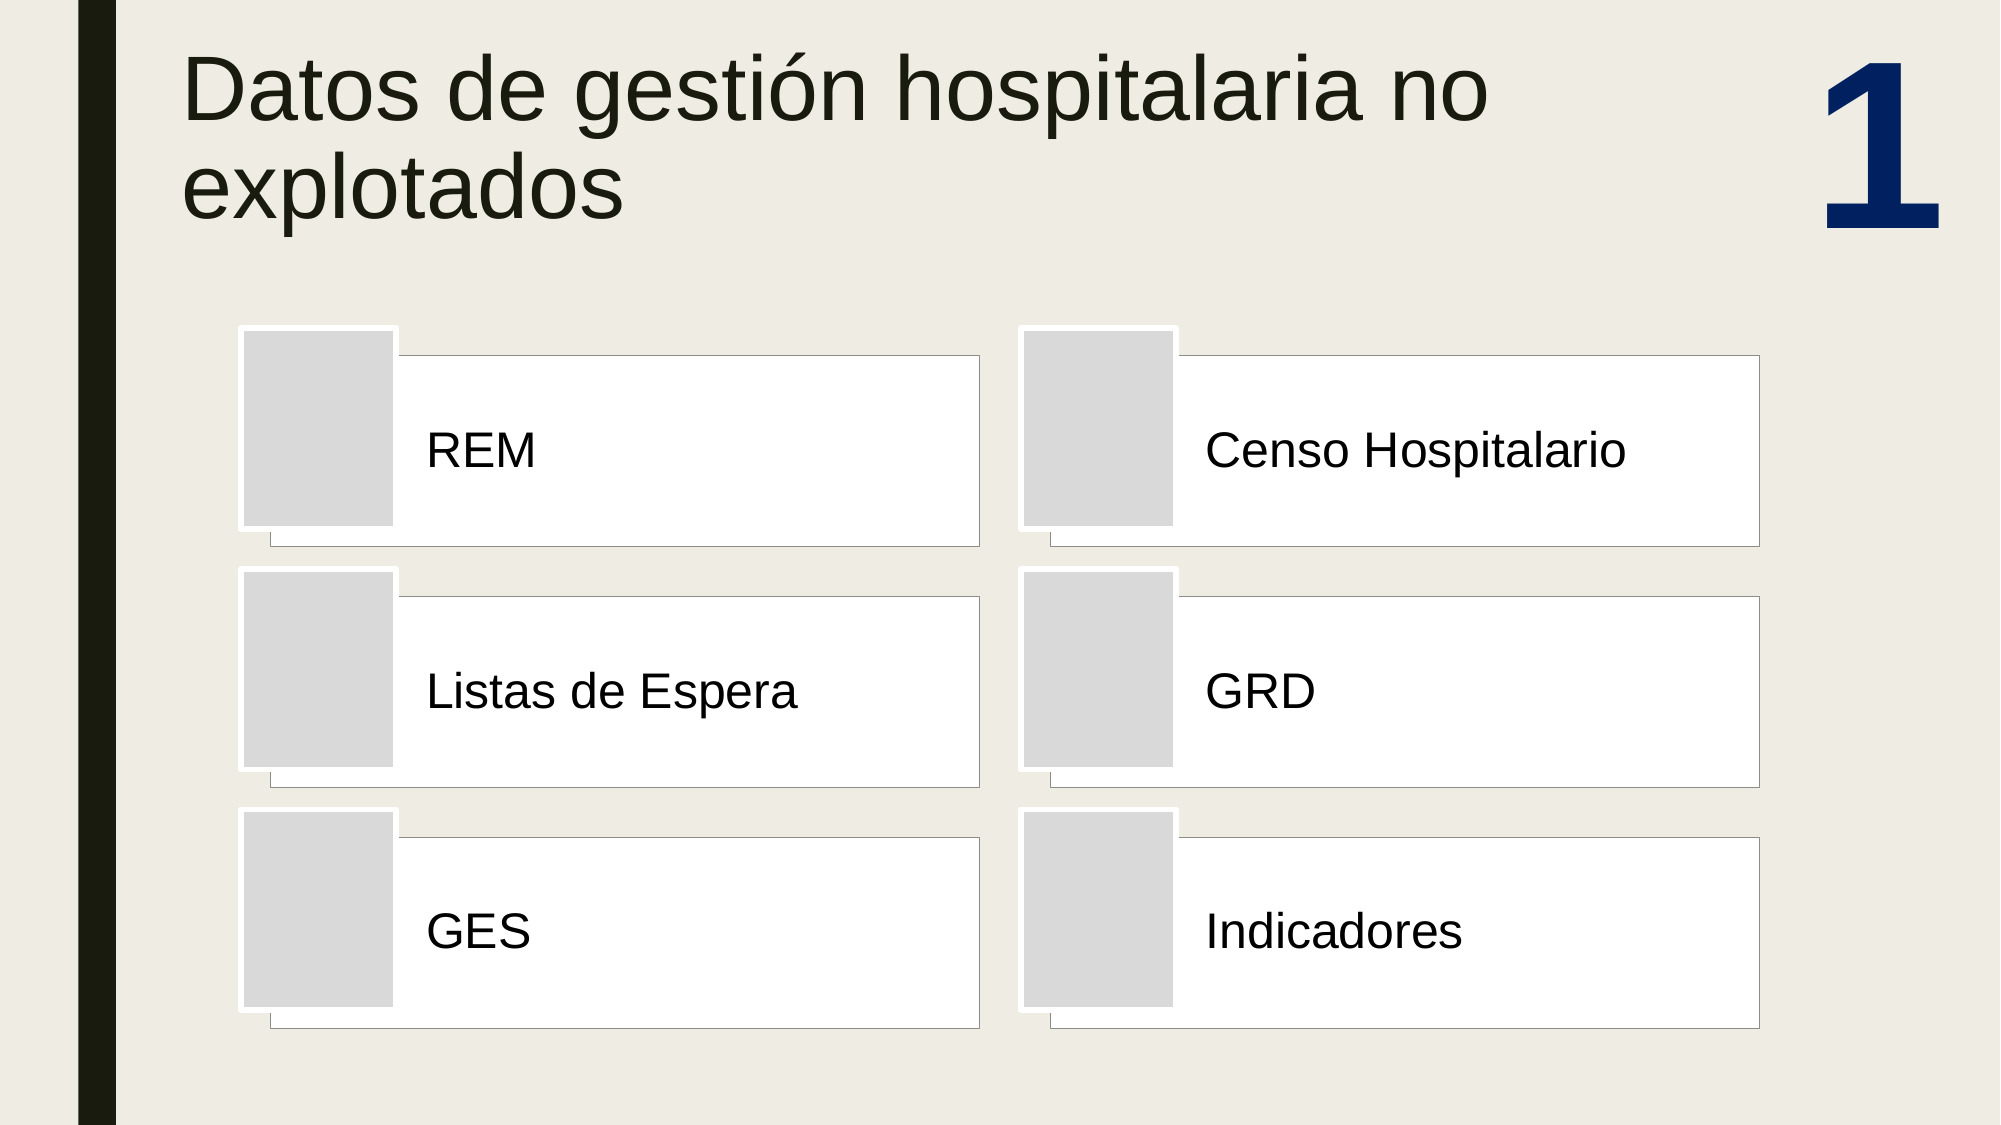

1
# Datos de gestión hospitalaria no explotados

REM
Censo Hospitalario

Listas de Espera
GRD

GES
Indicadores